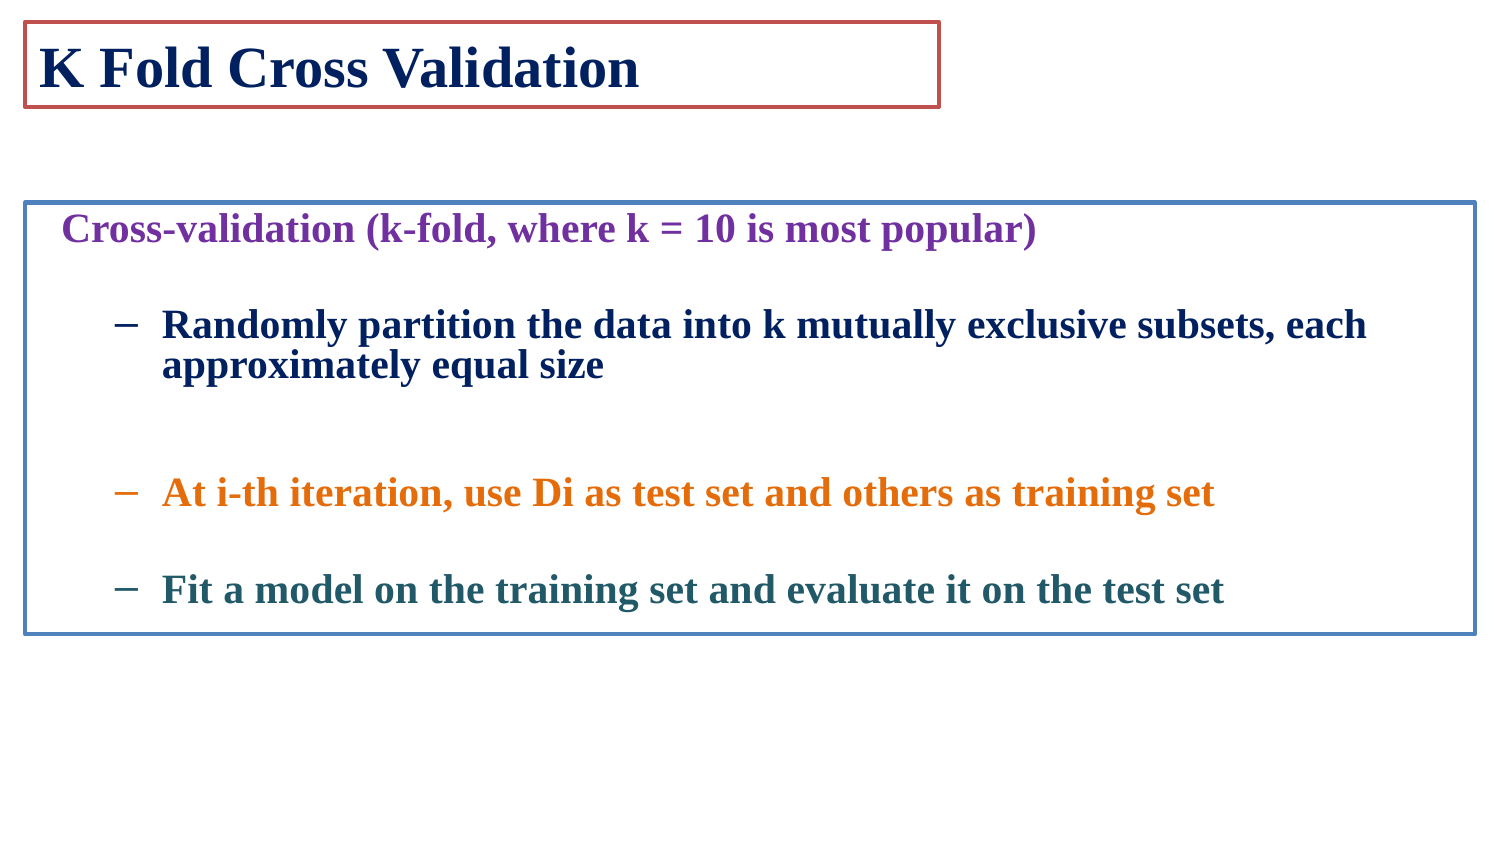

K Fold Cross Validation
  Cross-validation (k-fold, where k = 10 is most popular)

Randomly partition the data into k mutually exclusive subsets, each approximately equal size

At i-th iteration, use Di as test set and others as training set

Fit a model on the training set and evaluate it on the test set